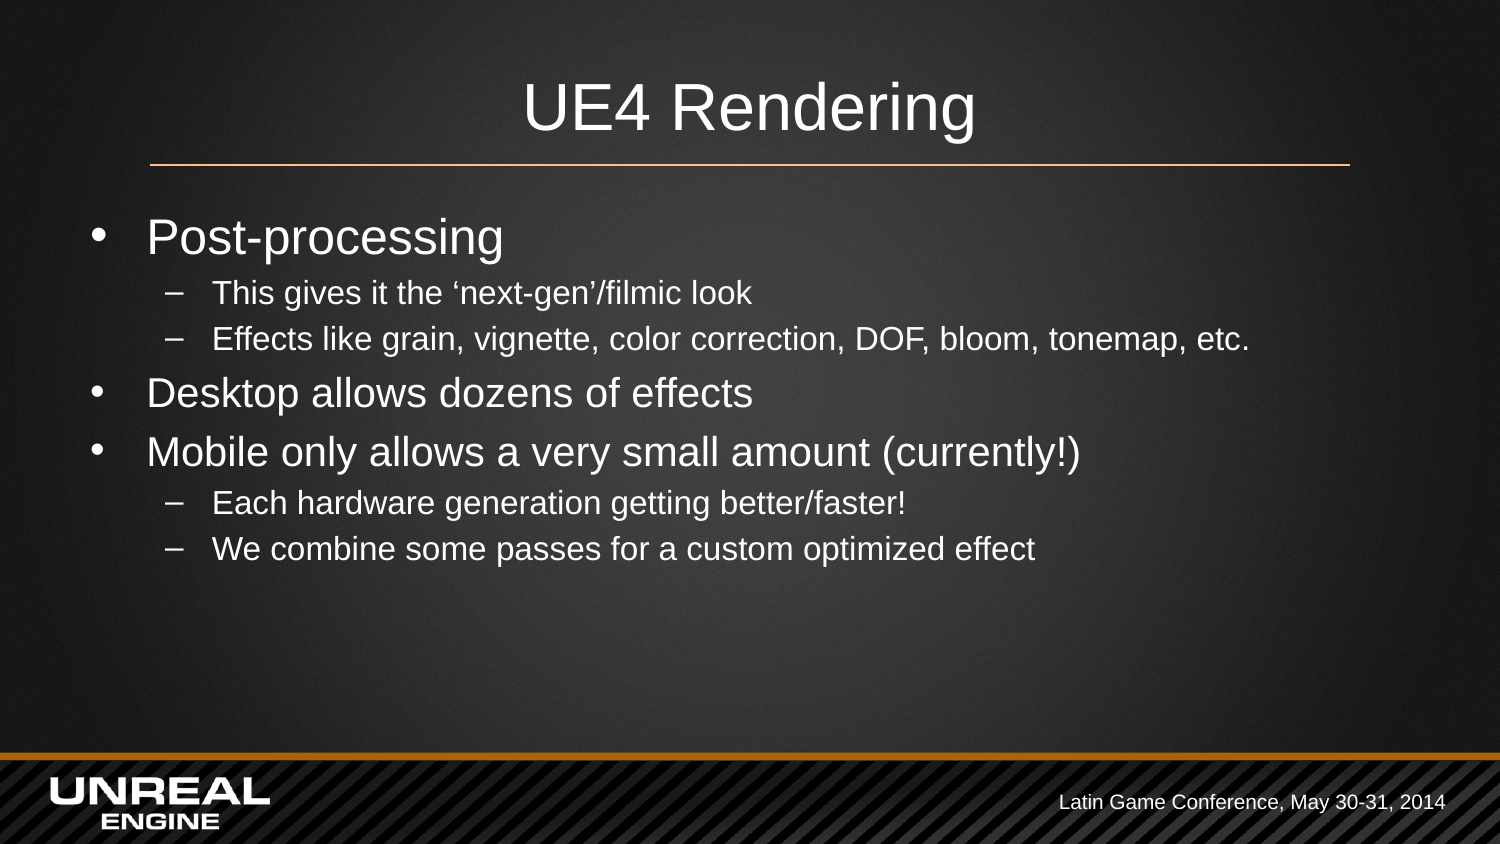

# UE4 Rendering
Post-processing
This gives it the ‘next-gen’/filmic look
Effects like grain, vignette, color correction, DOF, bloom, tonemap, etc.
Desktop allows dozens of effects
Mobile only allows a very small amount (currently!)
Each hardware generation getting better/faster!
We combine some passes for a custom optimized effect